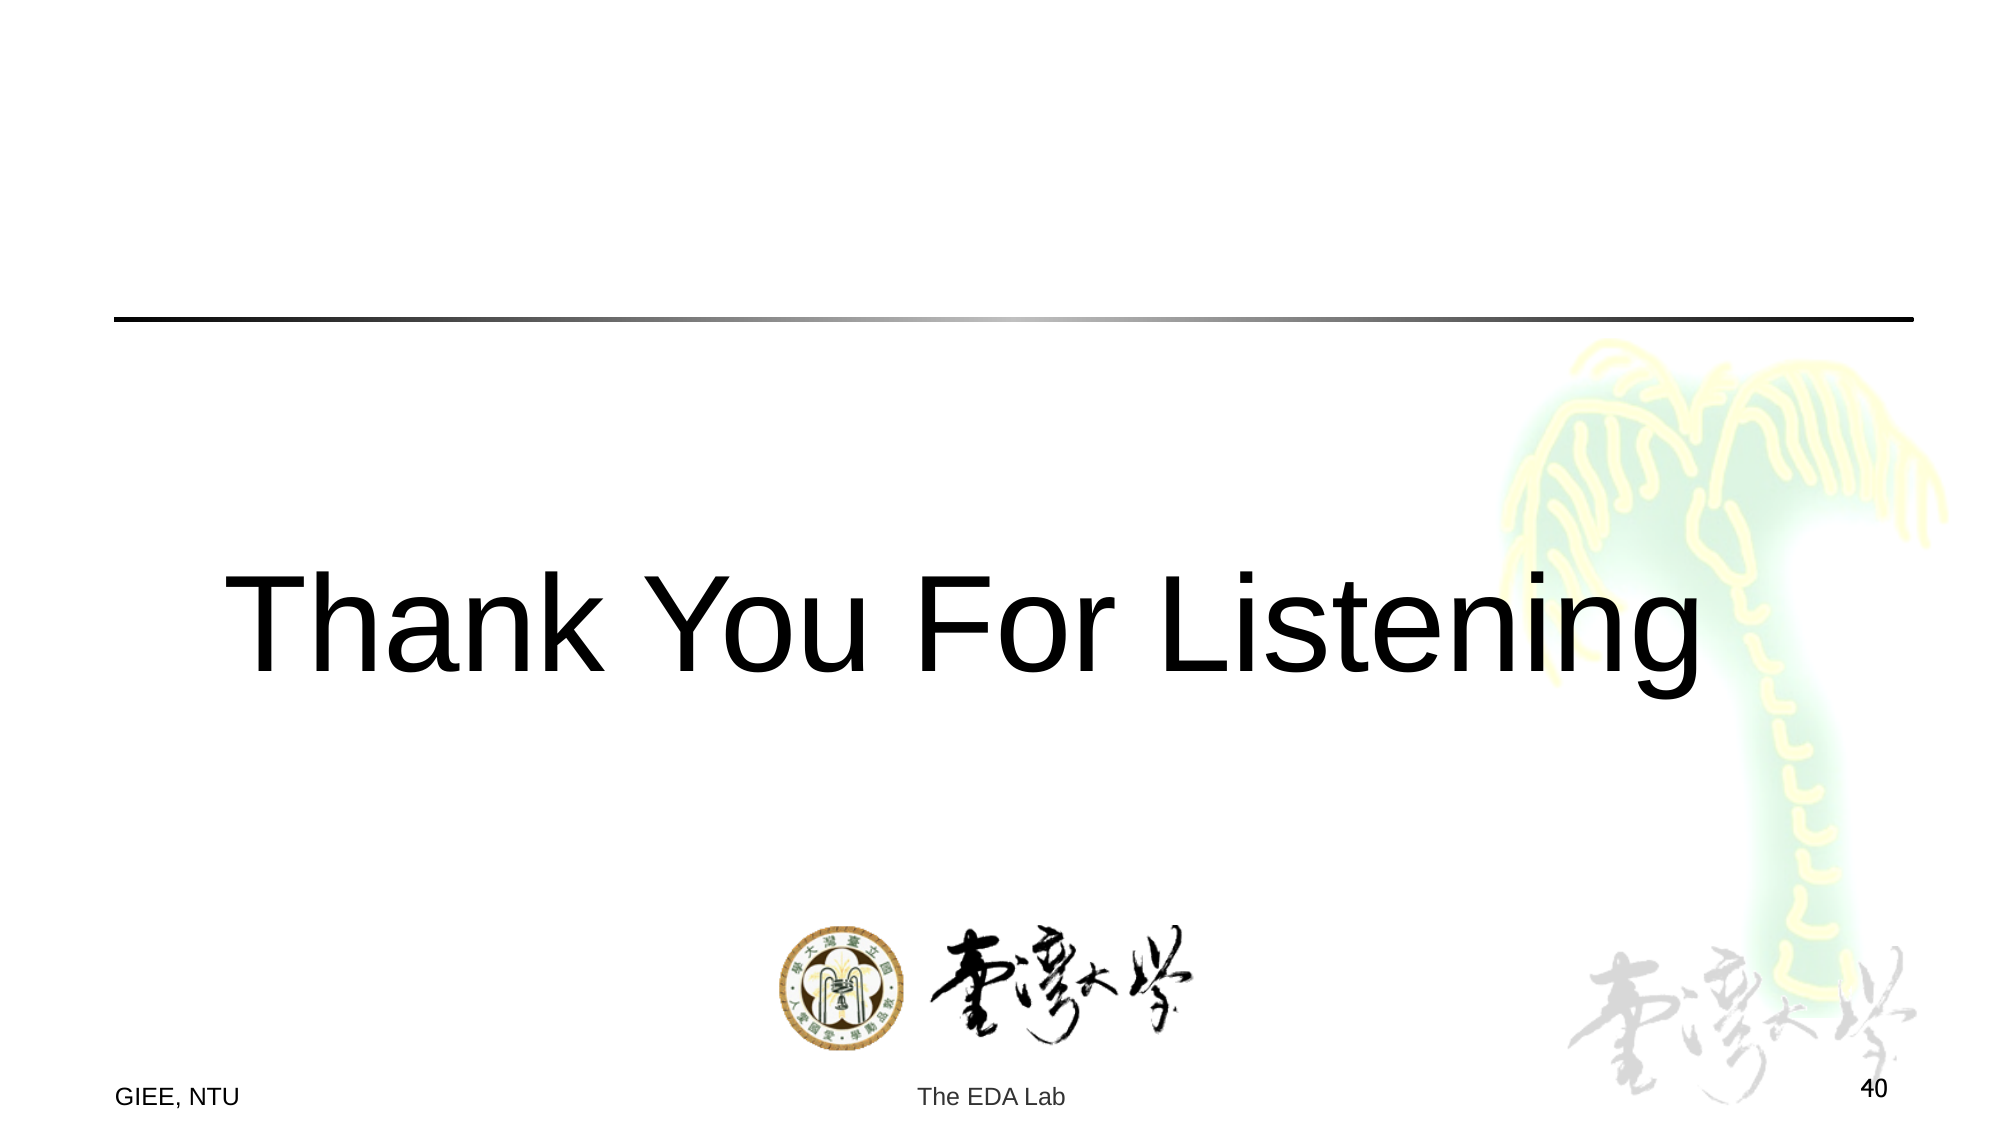

Thank You For Listening
40
GIEE, NTU